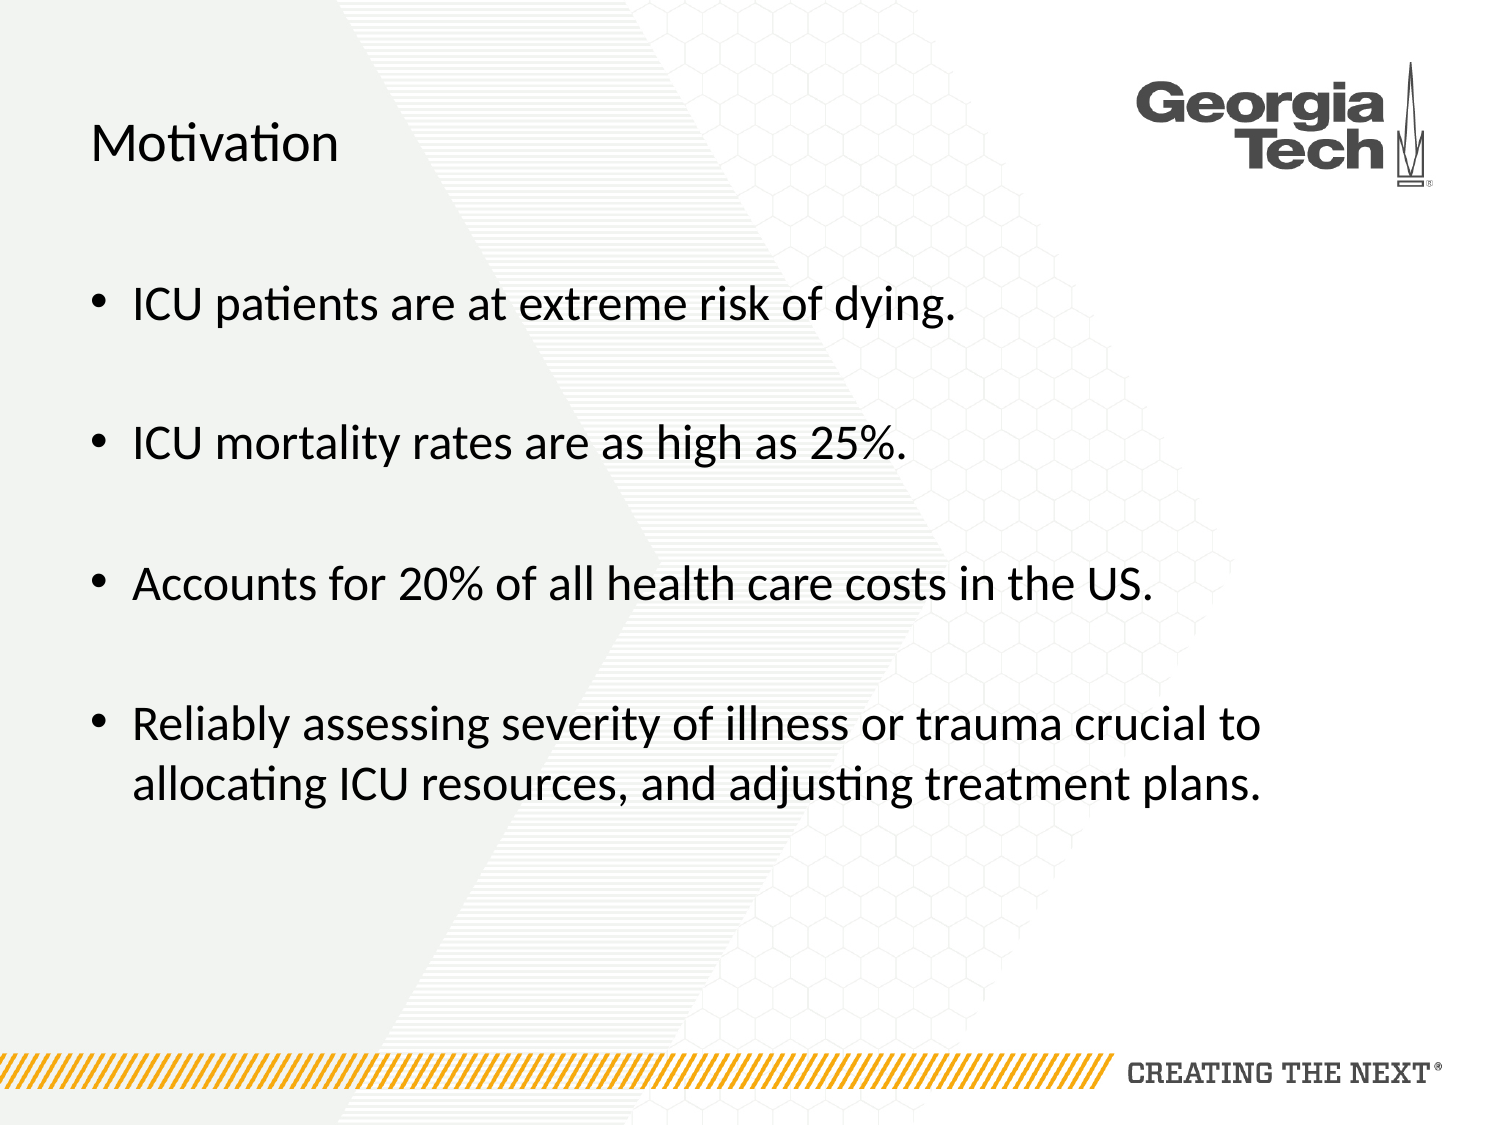

# Motivation
ICU patients are at extreme risk of dying.

ICU mortality rates are as high as 25%.

Accounts for 20% of all health care costs in the US.

Reliably assessing severity of illness or trauma crucial to allocating ICU resources, and adjusting treatment plans.